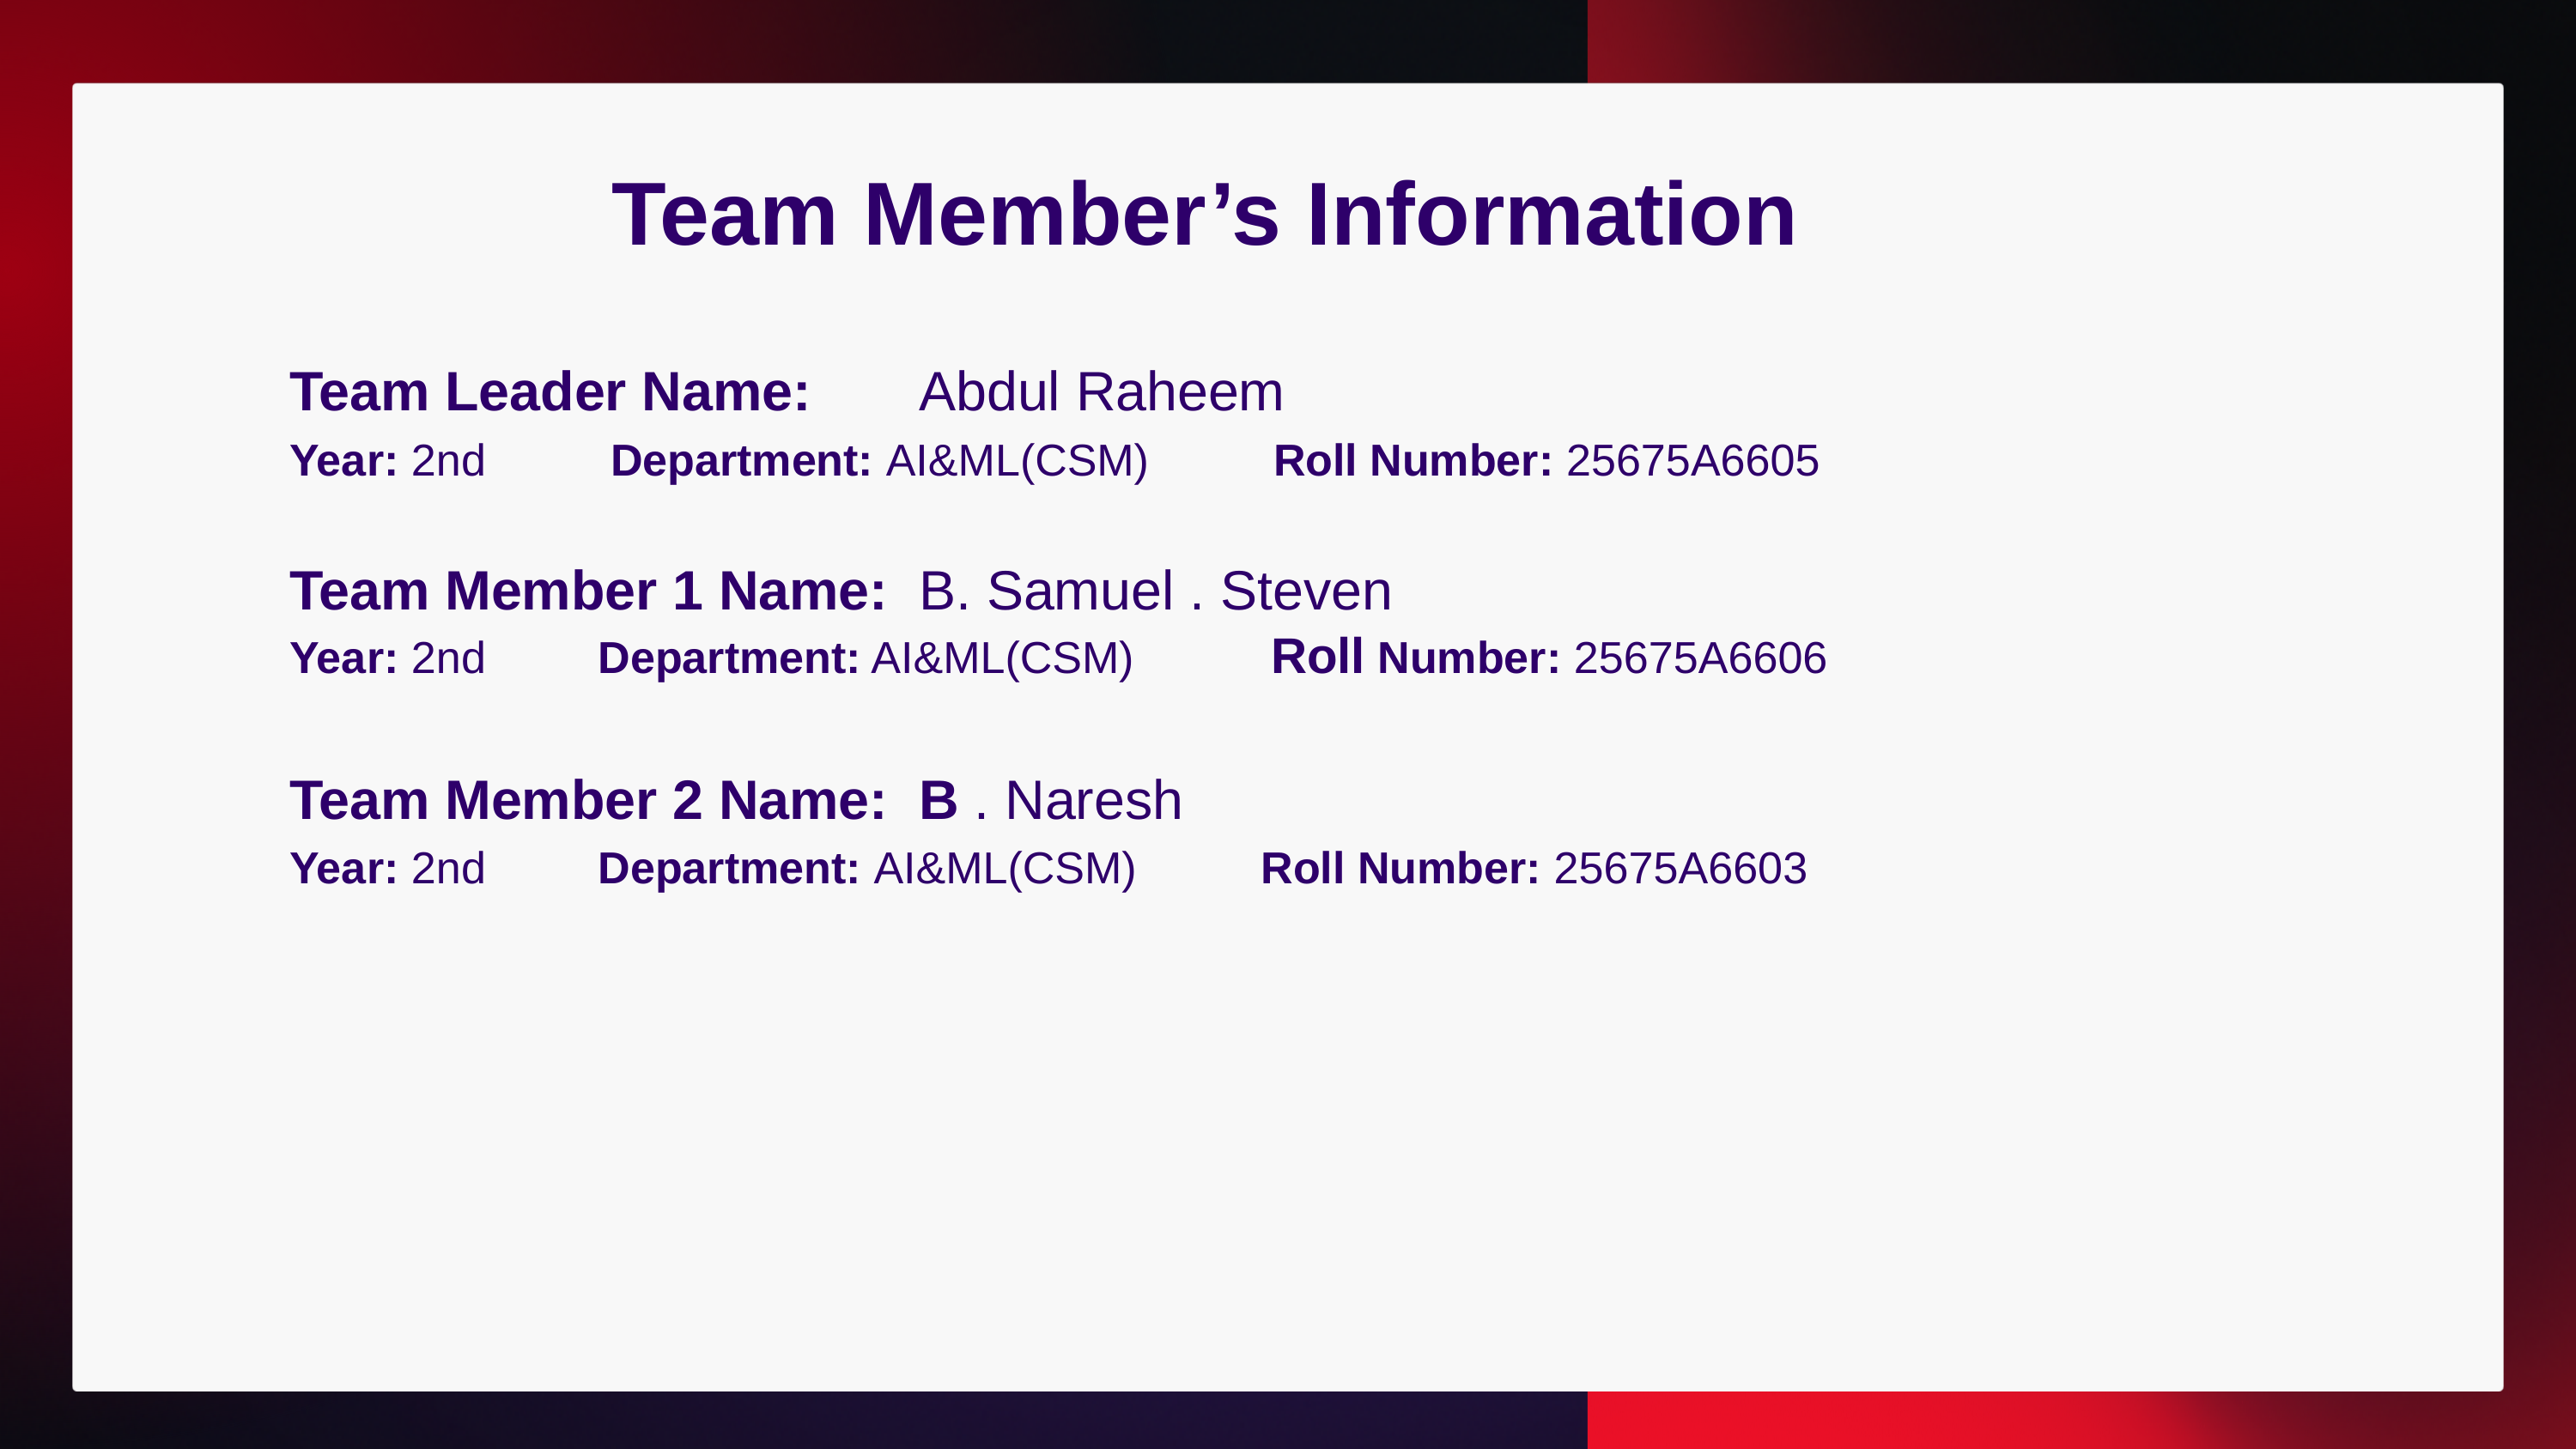

Team Member’s Information
Team Leader Name:       Abdul Raheem
Year: 2nd          Department: AI&ML(CSM)          Roll Number: 25675A6605

Team Member 1 Name:  B. Samuel . Steven
Year: 2nd         Department: AI&ML(CSM)           Roll Number: 25675A6606

Team Member 2 Name:  B . Naresh
Year: 2nd         Department: AI&ML(CSM)          Roll Number: 25675A6603